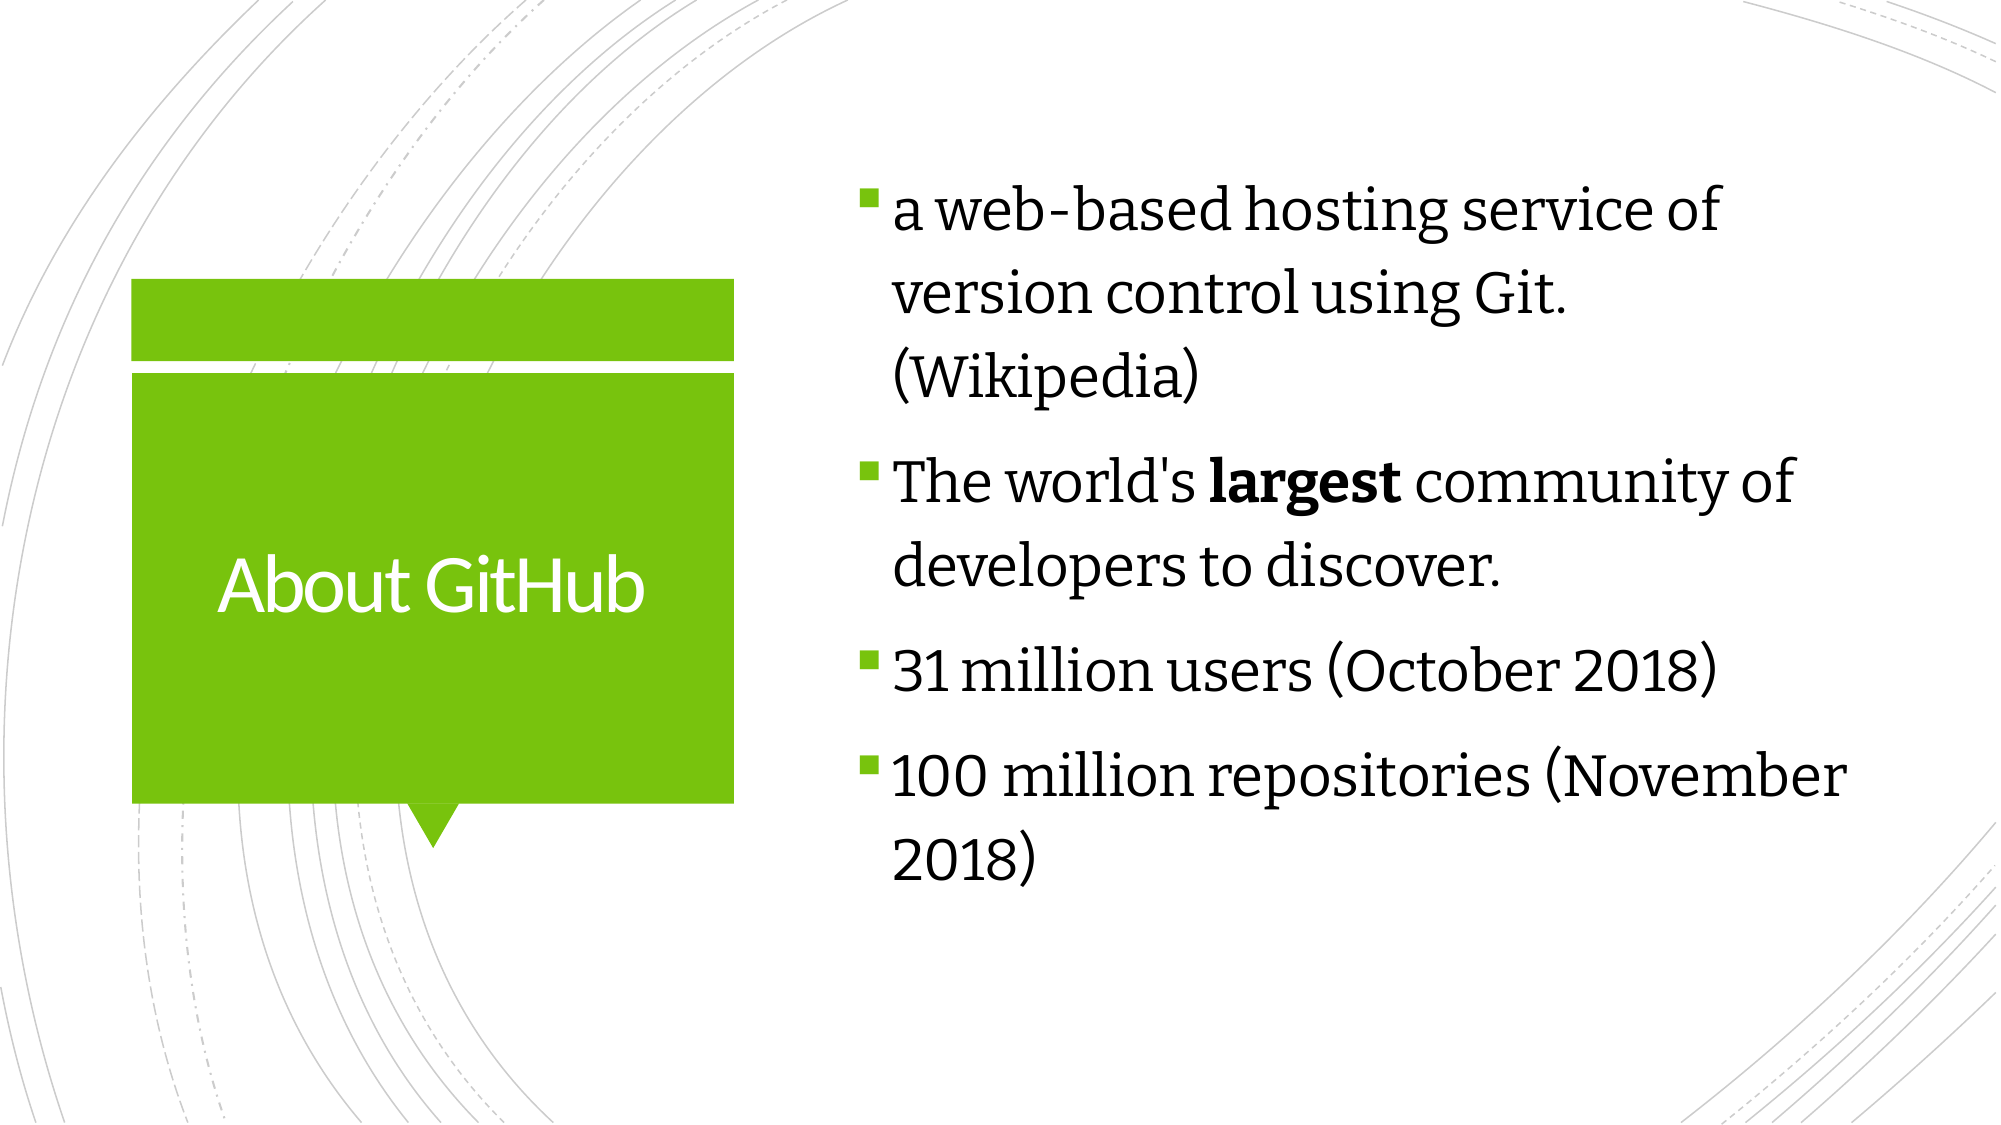

a web-based hosting service of version control using Git. (Wikipedia)
The world's largest community of developers to discover.
31 million users (October 2018)
100 million repositories (November 2018)

# About GitHub